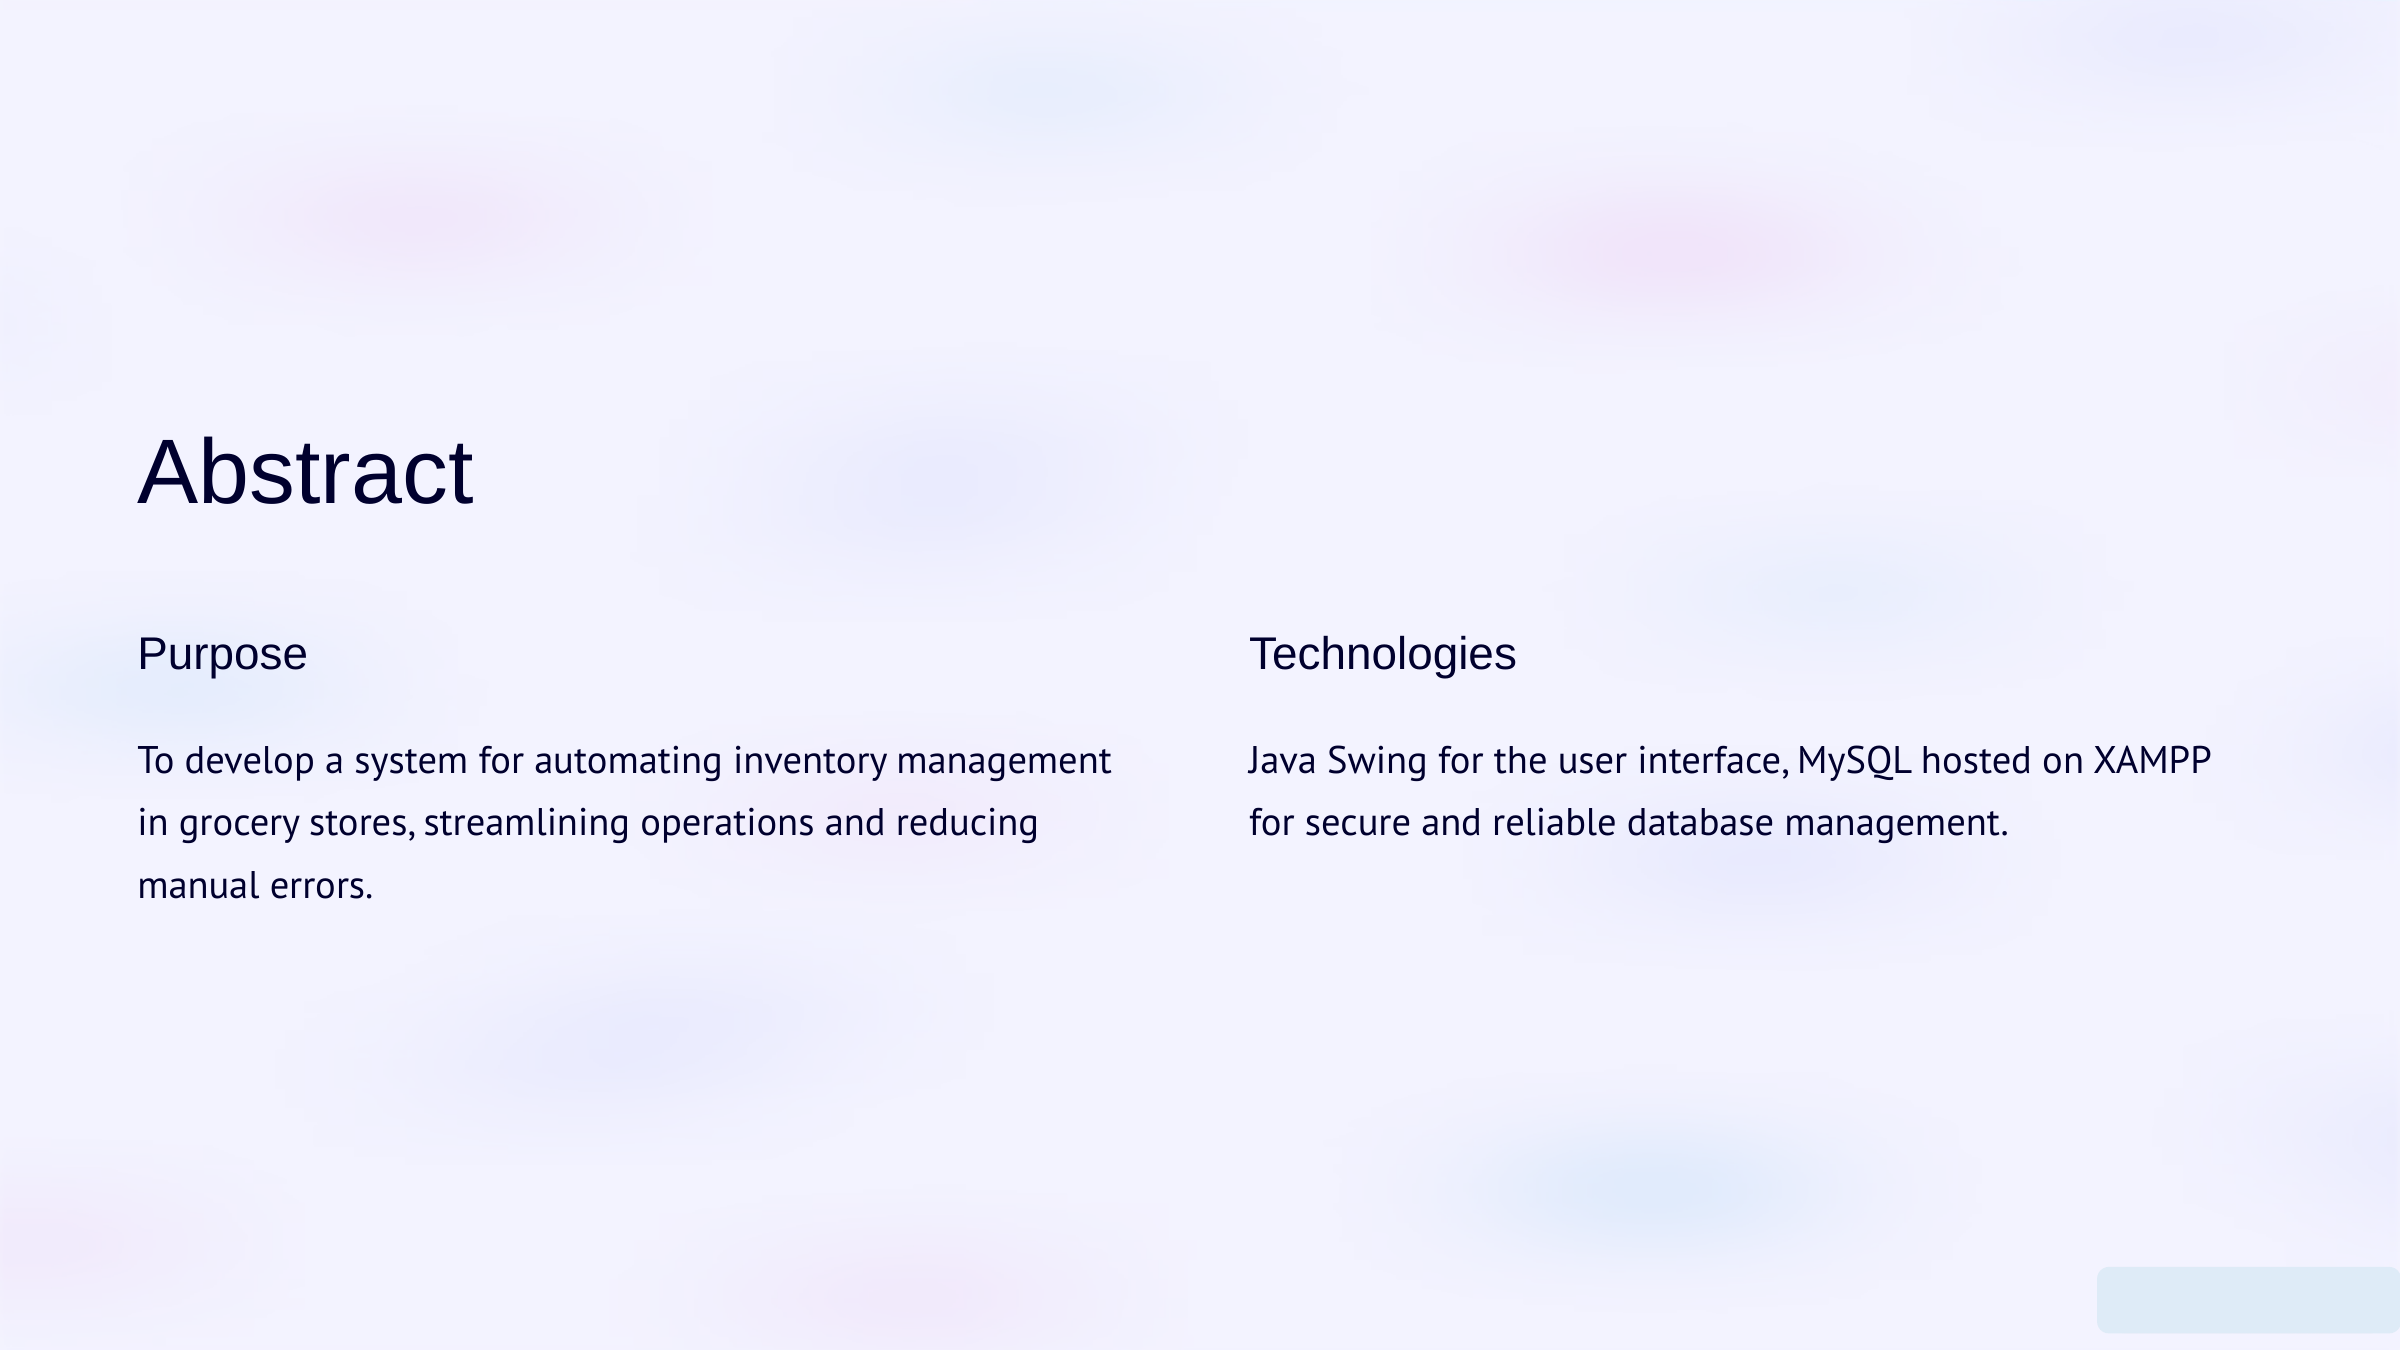

Abstract
Purpose
Technologies
To develop a system for automating inventory management in grocery stores, streamlining operations and reducing manual errors.
Java Swing for the user interface, MySQL hosted on XAMPP for secure and reliable database management.